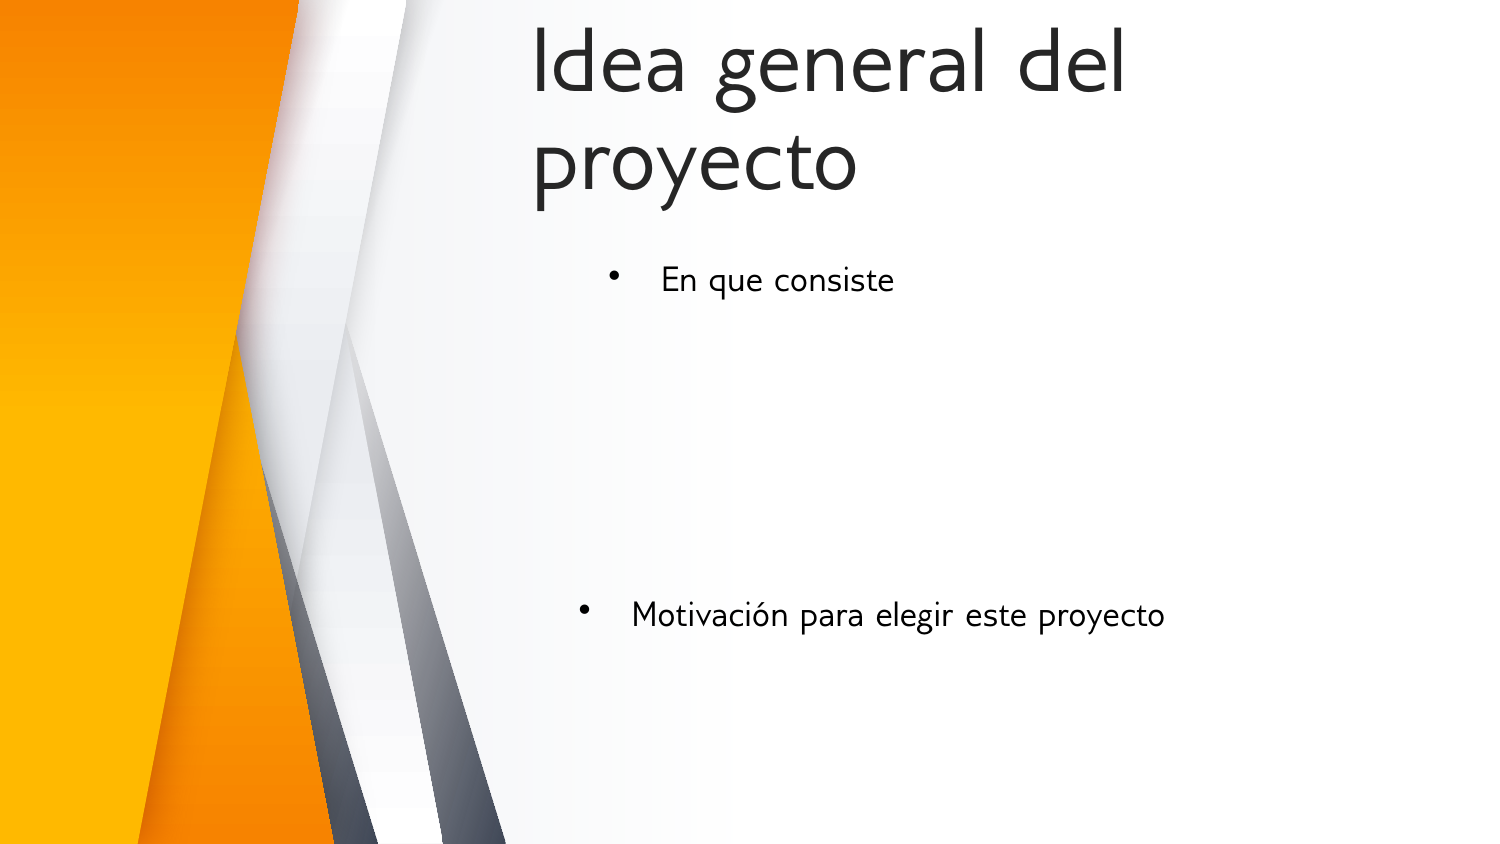

Idea general del proyecto
En que consiste
Motivación para elegir este proyecto